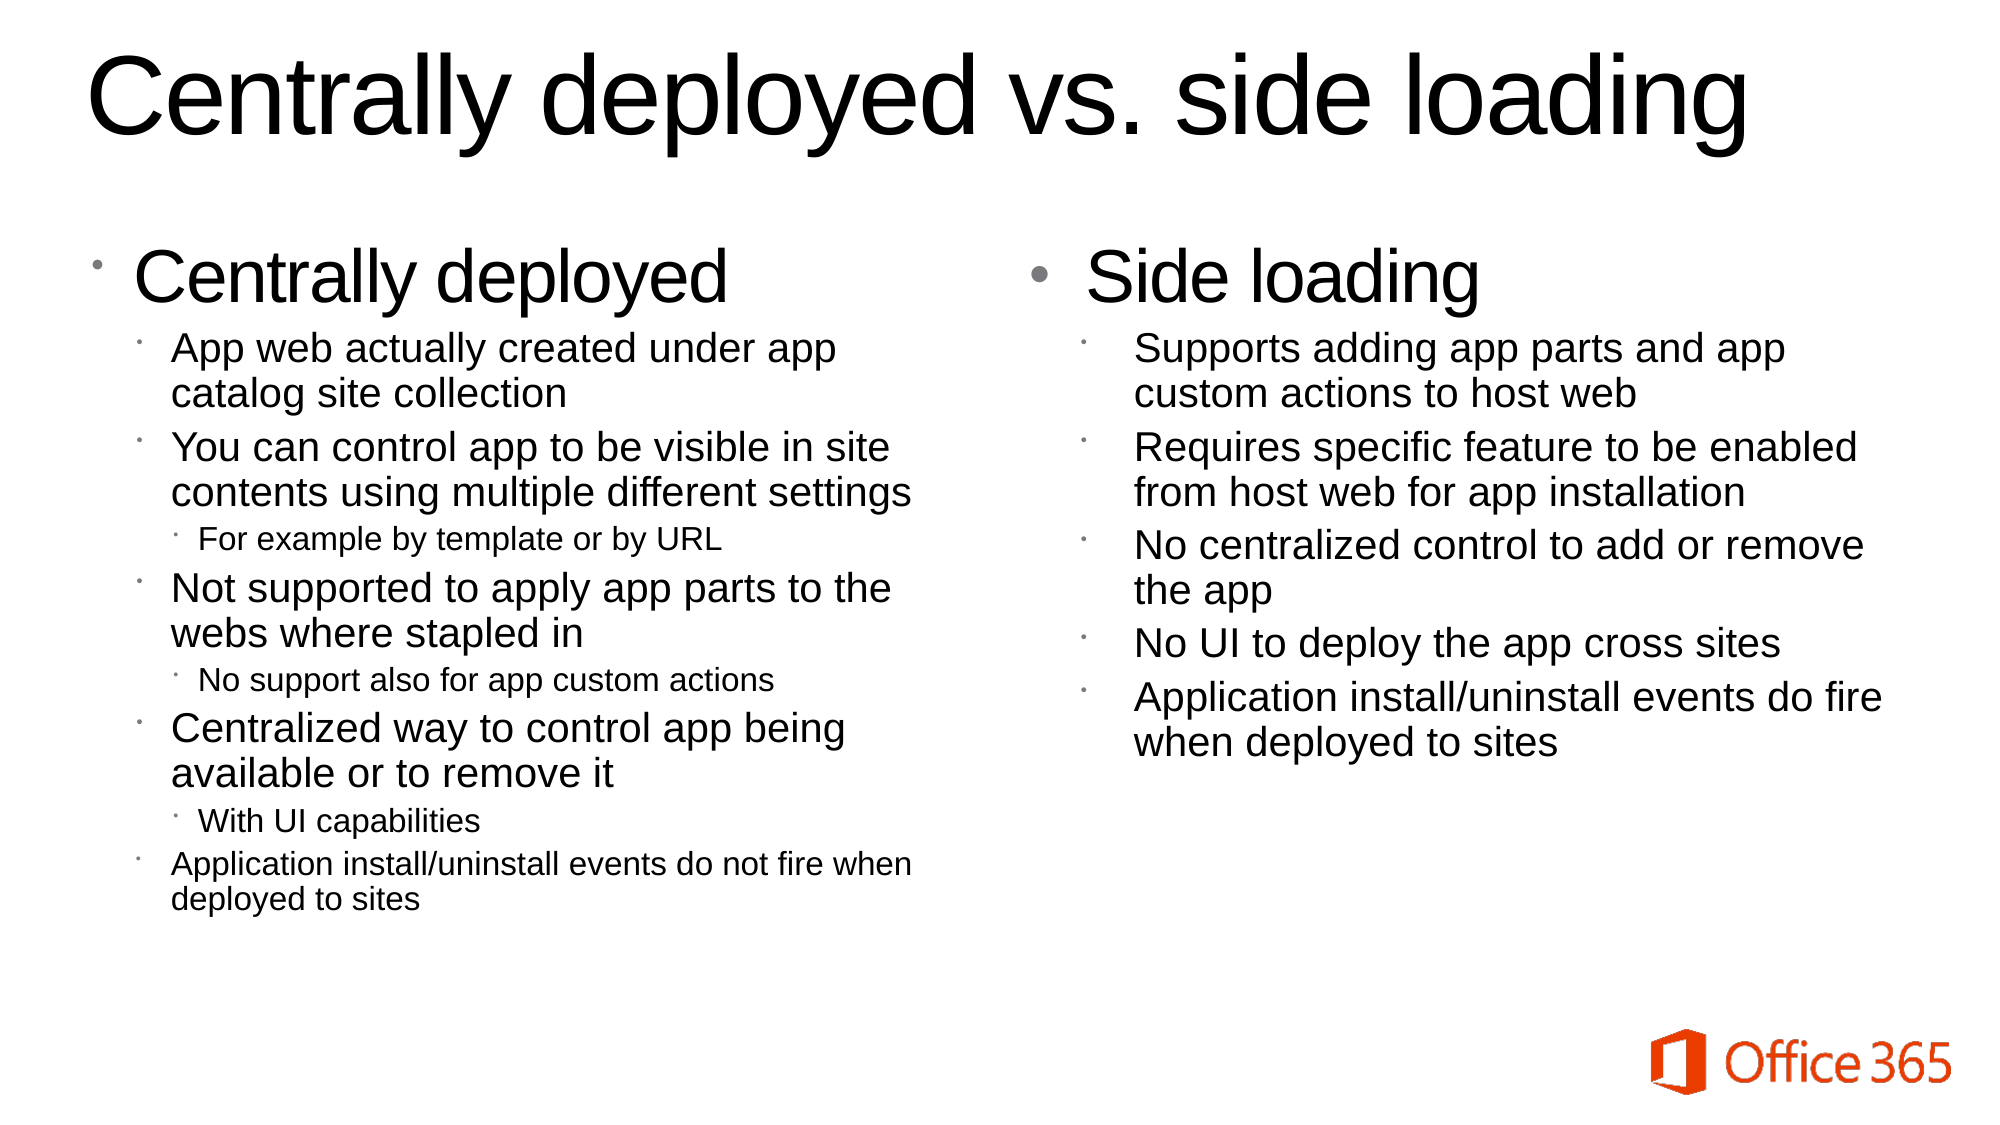

# Centrally deployed vs. side loading
Centrally deployed
App web actually created under app catalog site collection
You can control app to be visible in site contents using multiple different settings
For example by template or by URL
Not supported to apply app parts to the webs where stapled in
No support also for app custom actions
Centralized way to control app being available or to remove it
With UI capabilities
Application install/uninstall events do not fire when deployed to sites
Side loading
Supports adding app parts and app custom actions to host web
Requires specific feature to be enabled from host web for app installation
No centralized control to add or remove the app
No UI to deploy the app cross sites
Application install/uninstall events do fire when deployed to sites